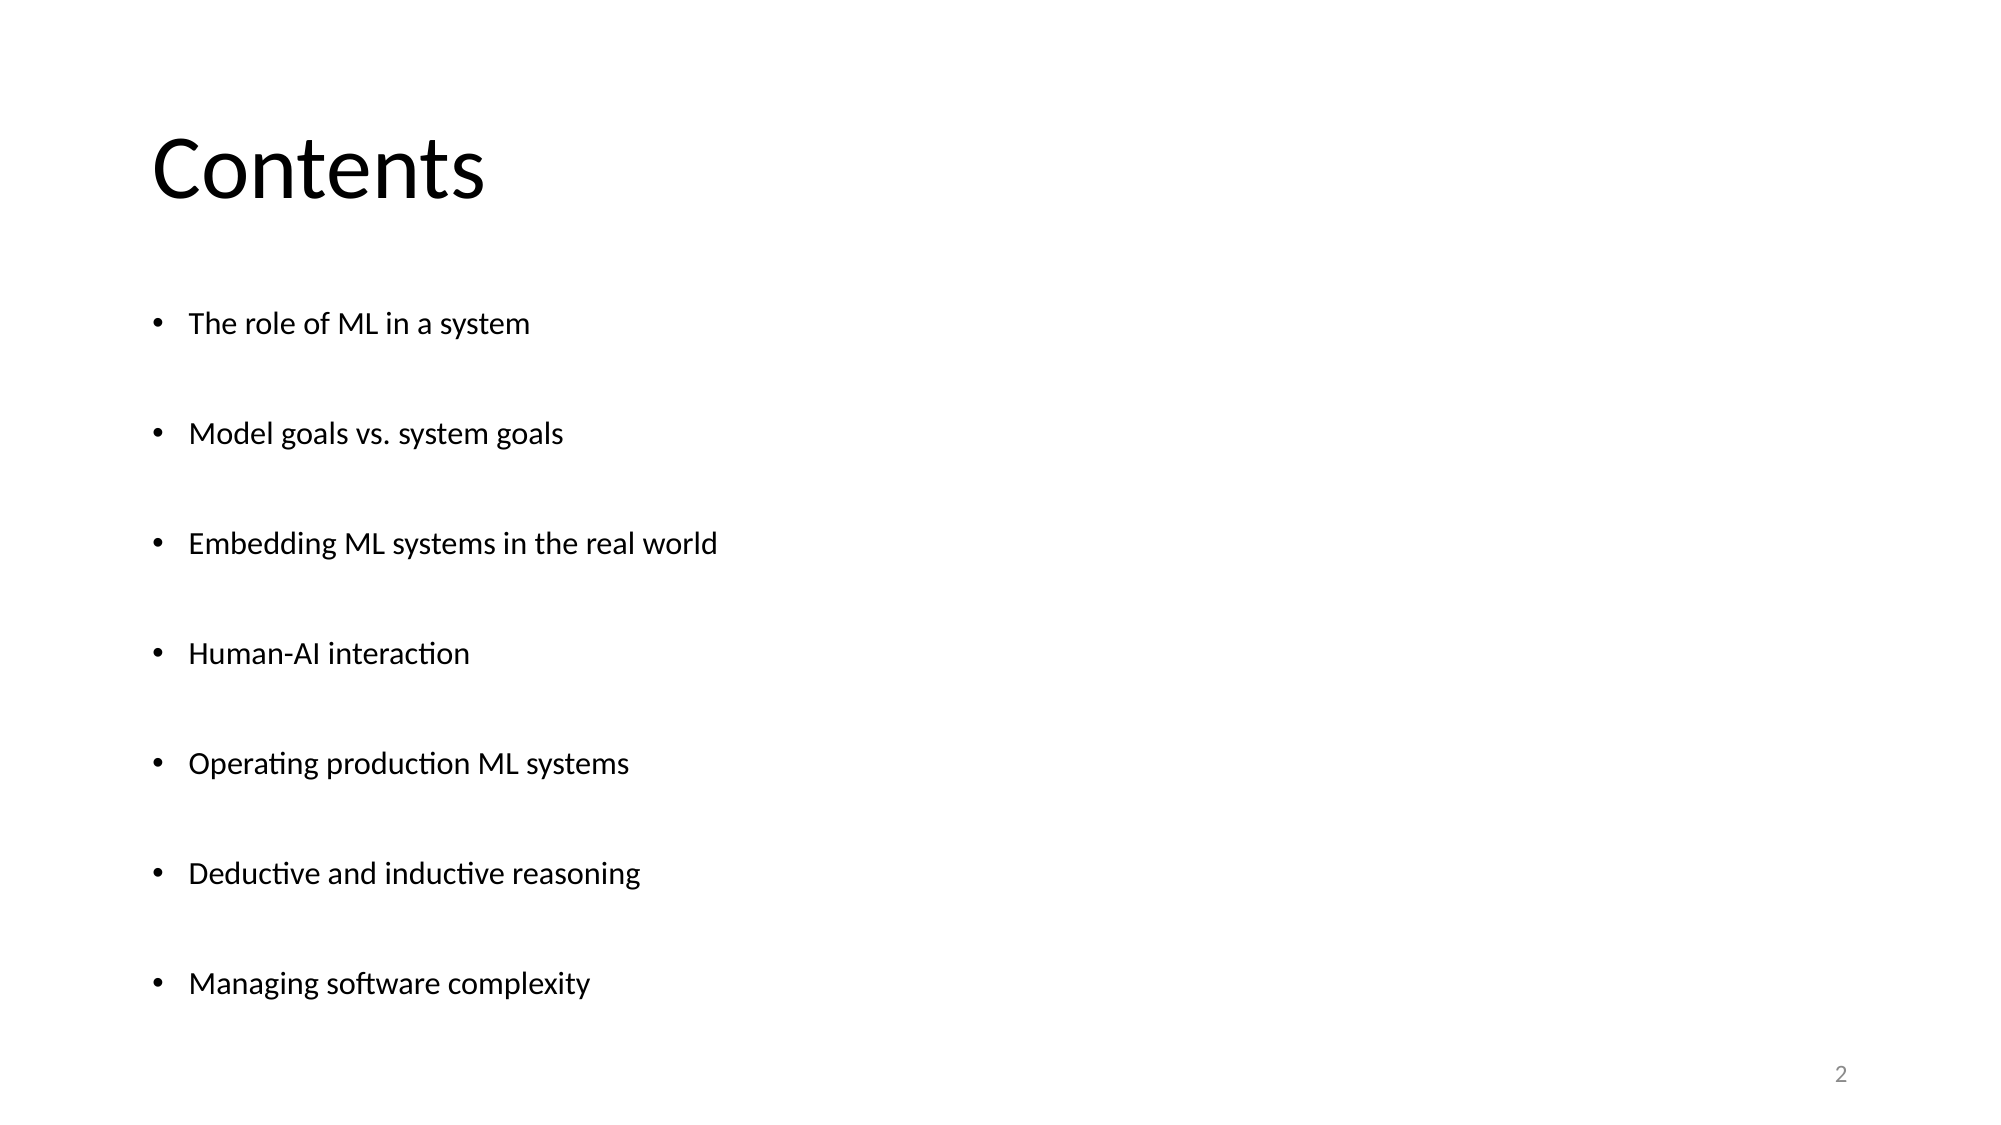

# Contents
The role of ML in a system

Model goals vs. system goals

Embedding ML systems in the real world

Human-AI interaction

Operating production ML systems

Deductive and inductive reasoning

Managing software complexity
2